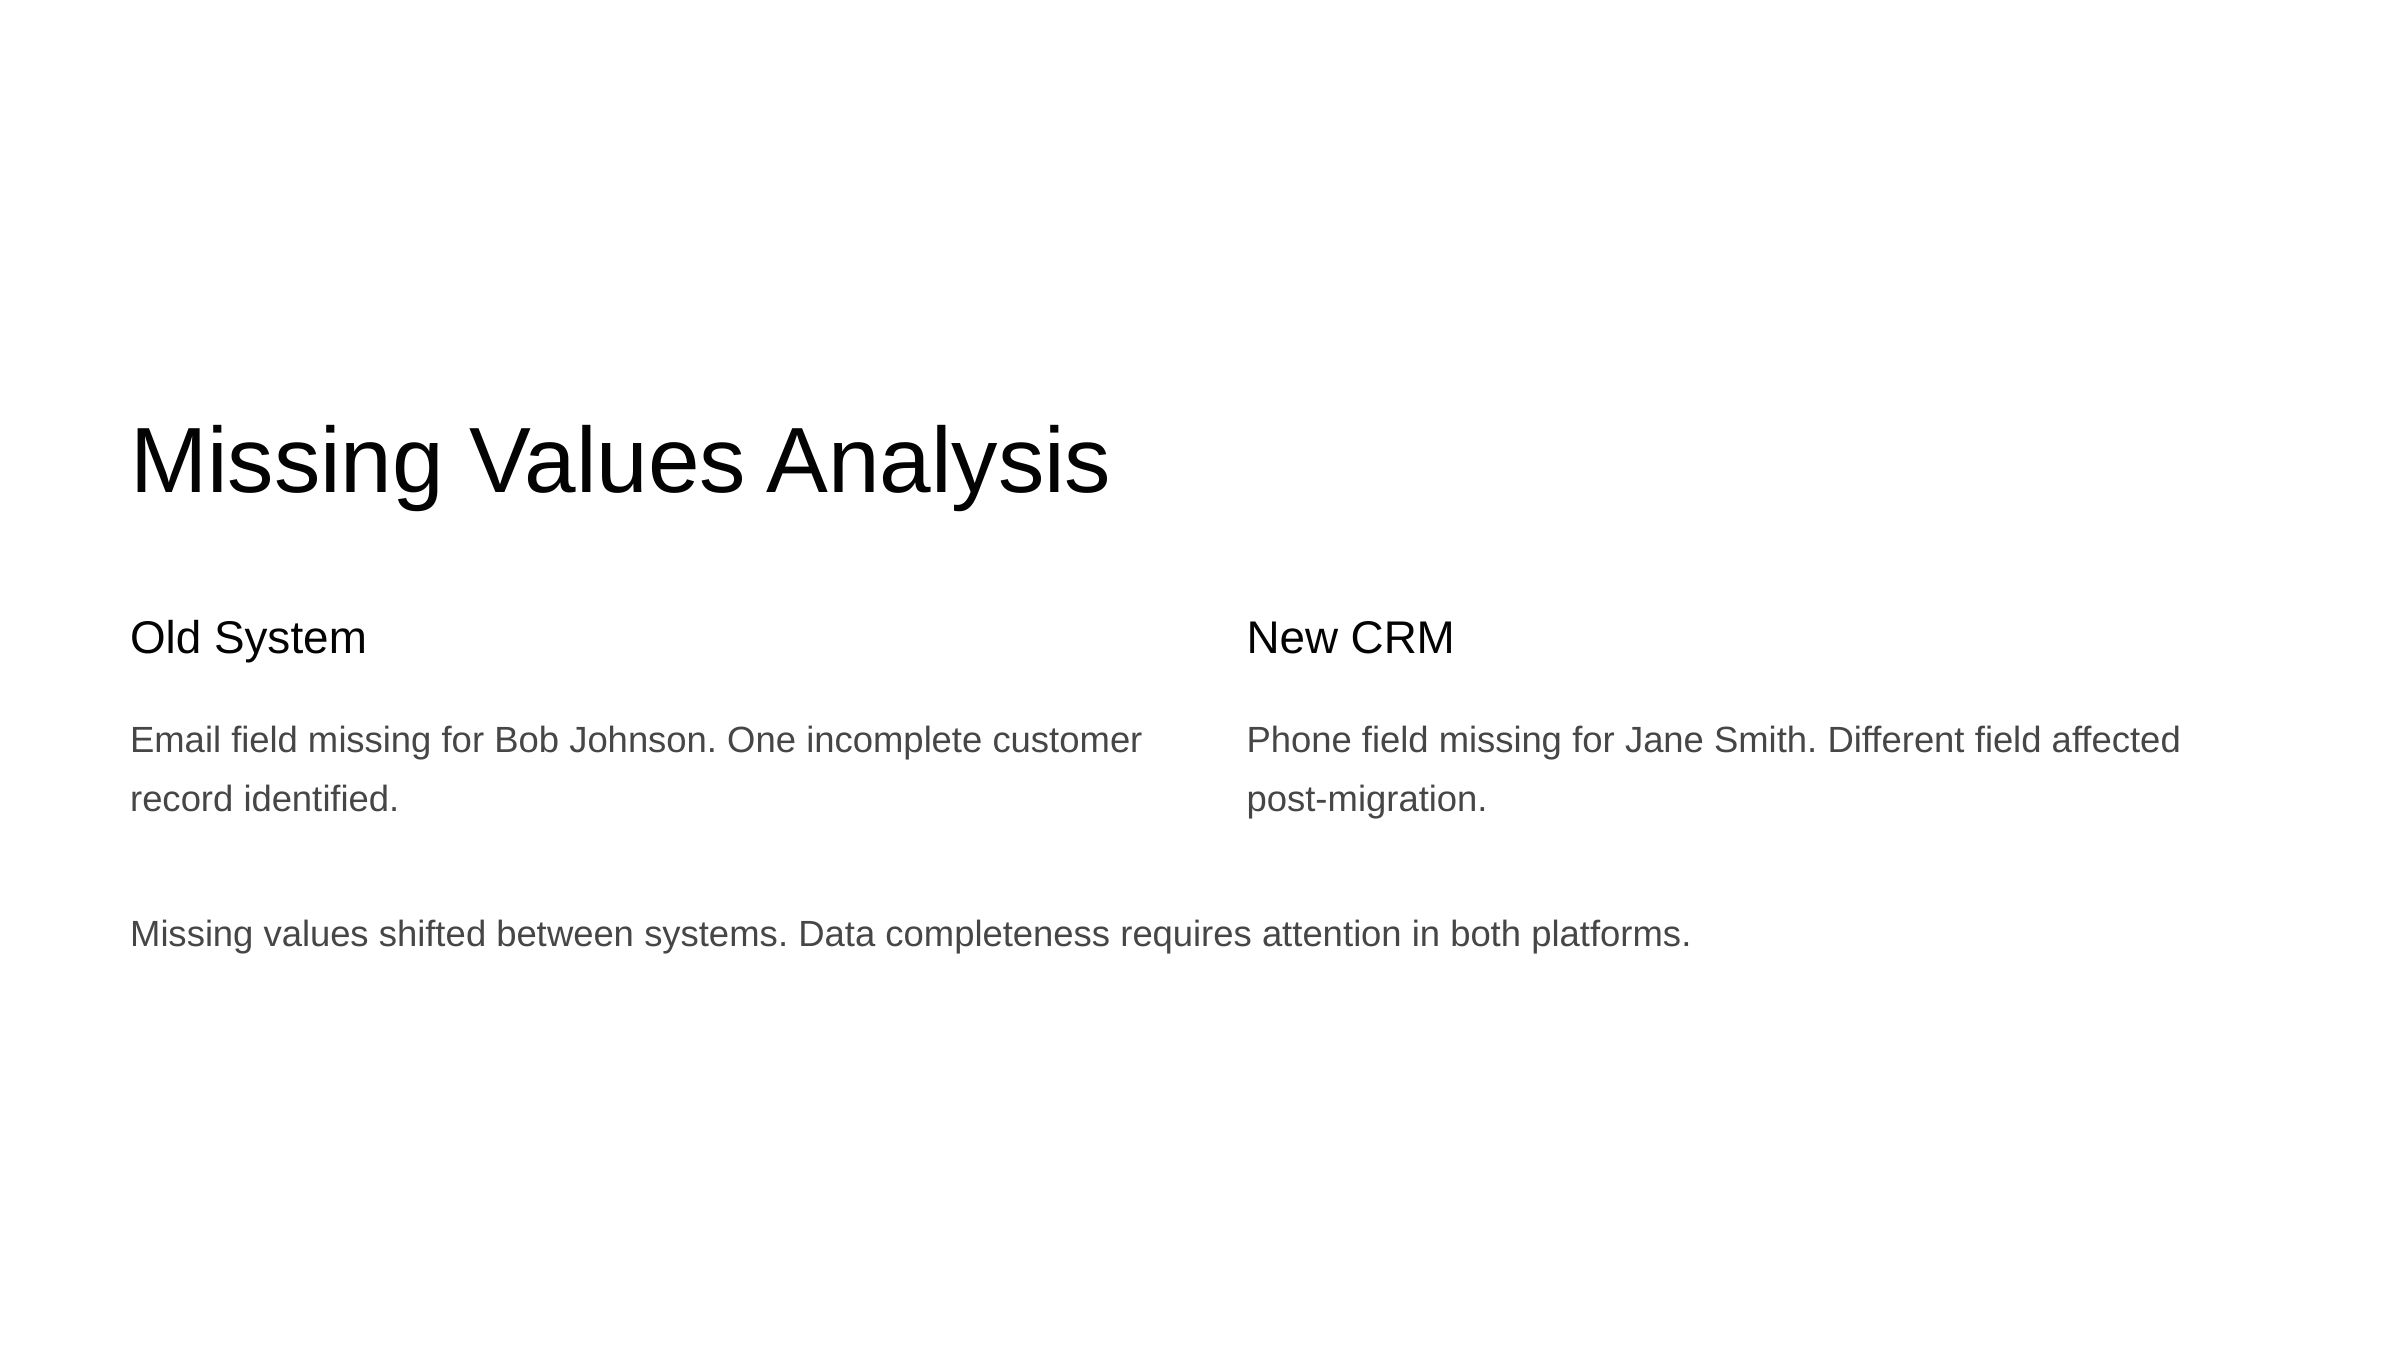

Missing Values Analysis
Old System
New CRM
Email field missing for Bob Johnson. One incomplete customer record identified.
Phone field missing for Jane Smith. Different field affected post-migration.
Missing values shifted between systems. Data completeness requires attention in both platforms.